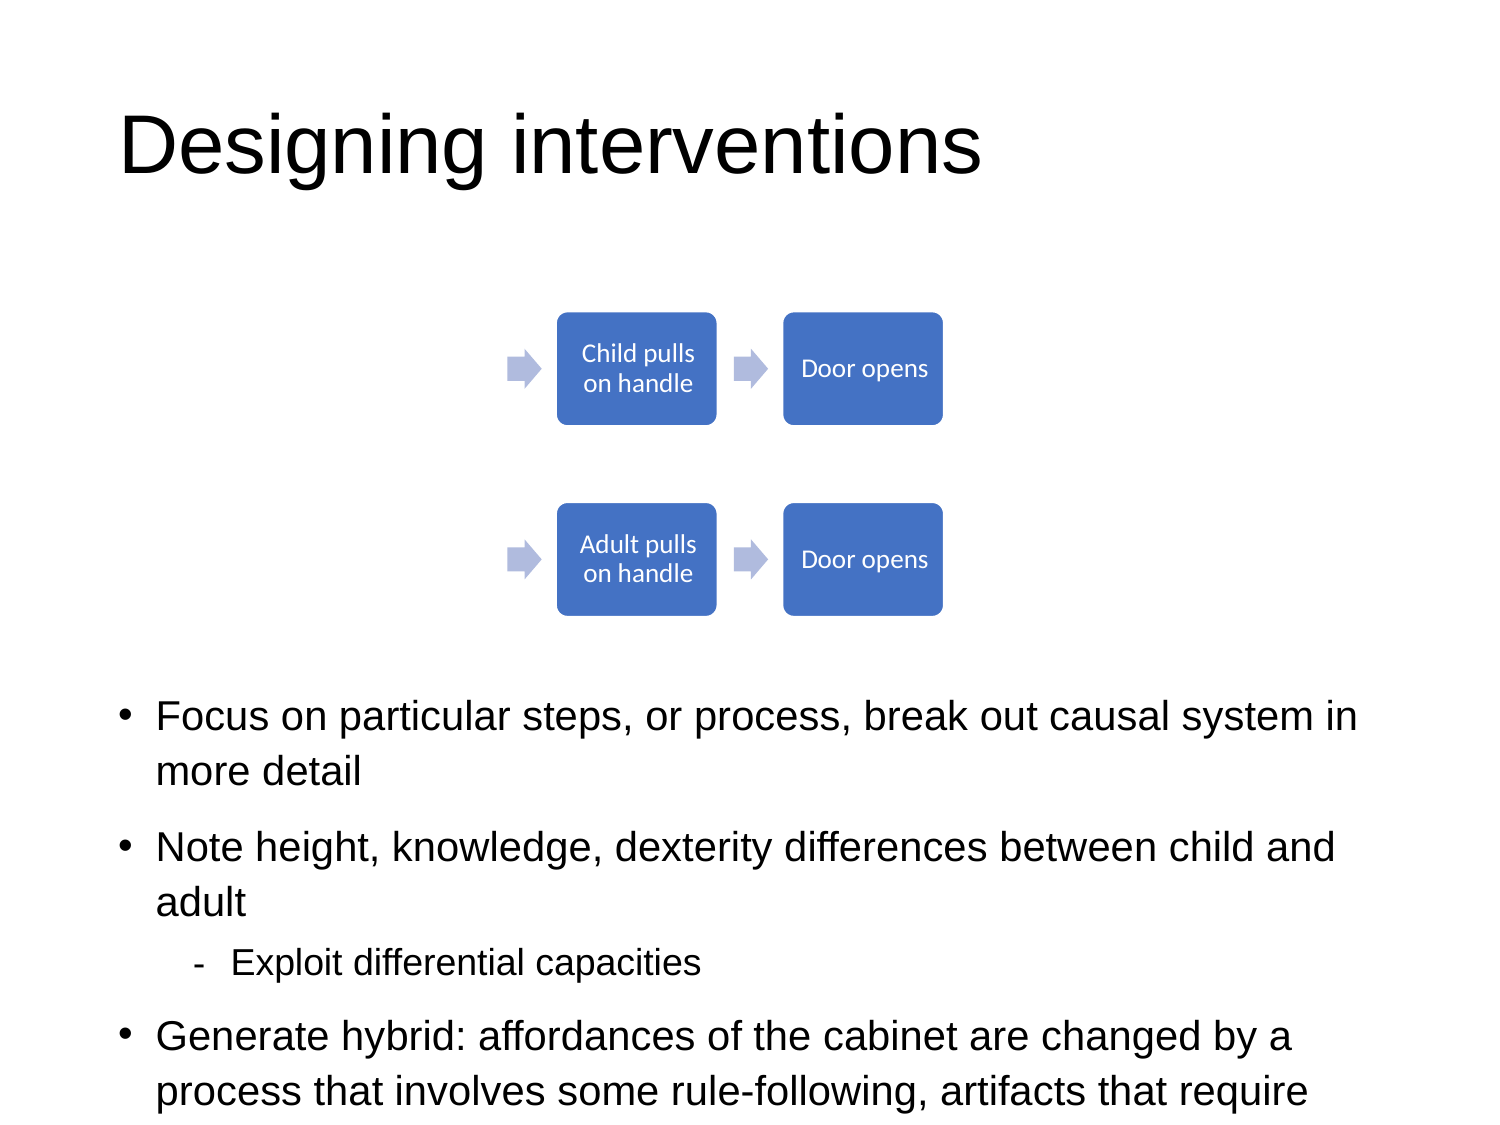

# Designing interventions

Child sees cabinet

Child runs to cabinet

Child pulls on handle

Door opens

Child takes tide pod

Child puts tide pod in mouth

Adult thinks about laundry

Adult goes to cabinet

Adult pulls on handle

Door opens

Adult takes tide pod

Adult puts tide pod in washer
Focus on particular steps, or process, break out causal system in more detail
Note height, knowledge, dexterity differences between child and adult
Exploit differential capacities
Generate hybrid: affordances of the cabinet are changed by a process that involves some rule-following, artifacts that require dexterity, and changes to the cabinet